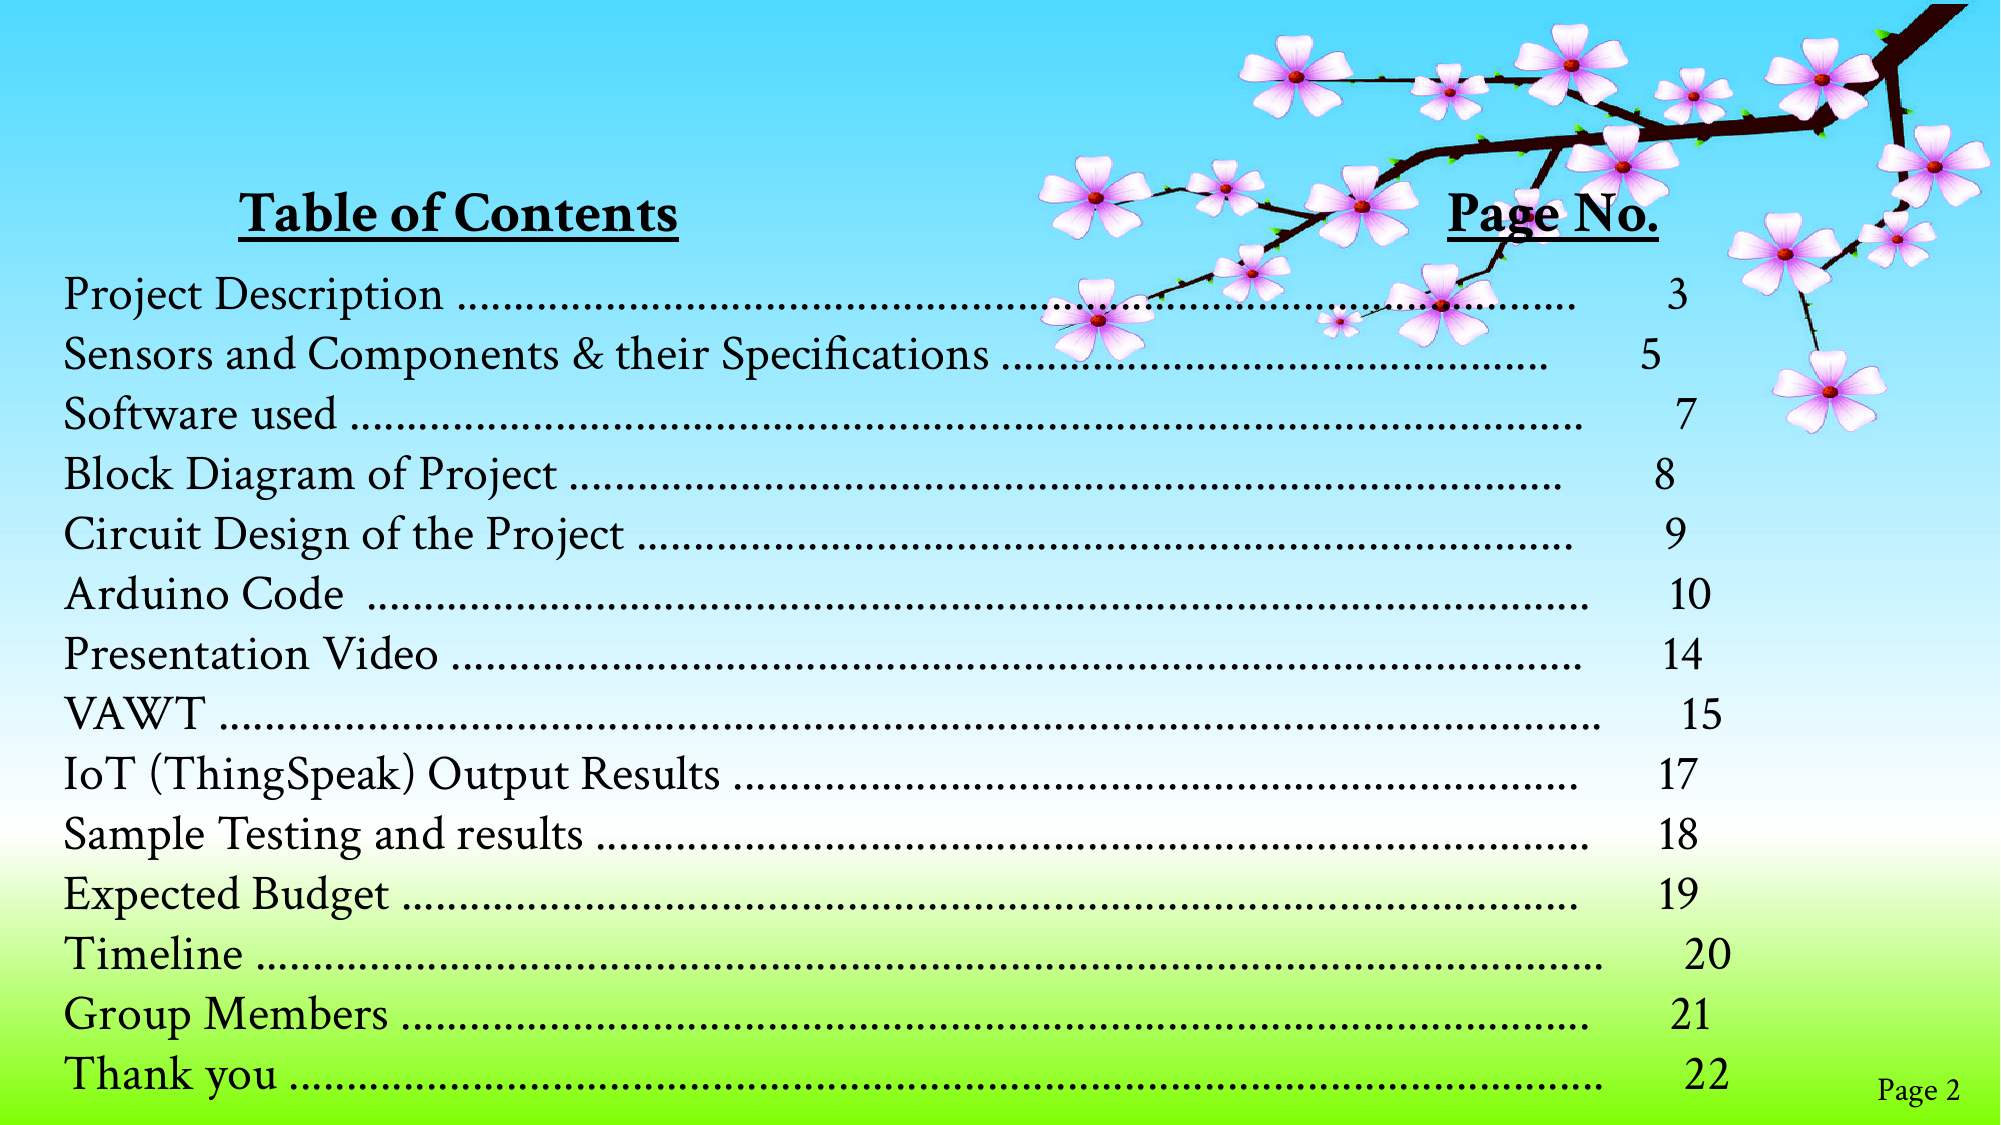

Table of Contents                                                                Page No.
Project Description ..................................................................................................        3
Sensors and Components & their Specifications ................................................        5
Software used ............................................................................................................        7
Block Diagram of Project .......................................................................................        8
Circuit Design of the Project ..................................................................................        9
Arduino Code  ...........................................................................................................       10
Presentation Video ...................................................................................................       14
VAWT .........................................................................................................................       15
IoT (ThingSpeak) Output Results ..........................................................................       17
Sample Testing and results .......................................................................................      18
Expected Budget .......................................................................................................       19
Timeline ......................................................................................................................       20
Group Members ........................................................................................................       21
Thank you ...................................................................................................................       22
Page 2